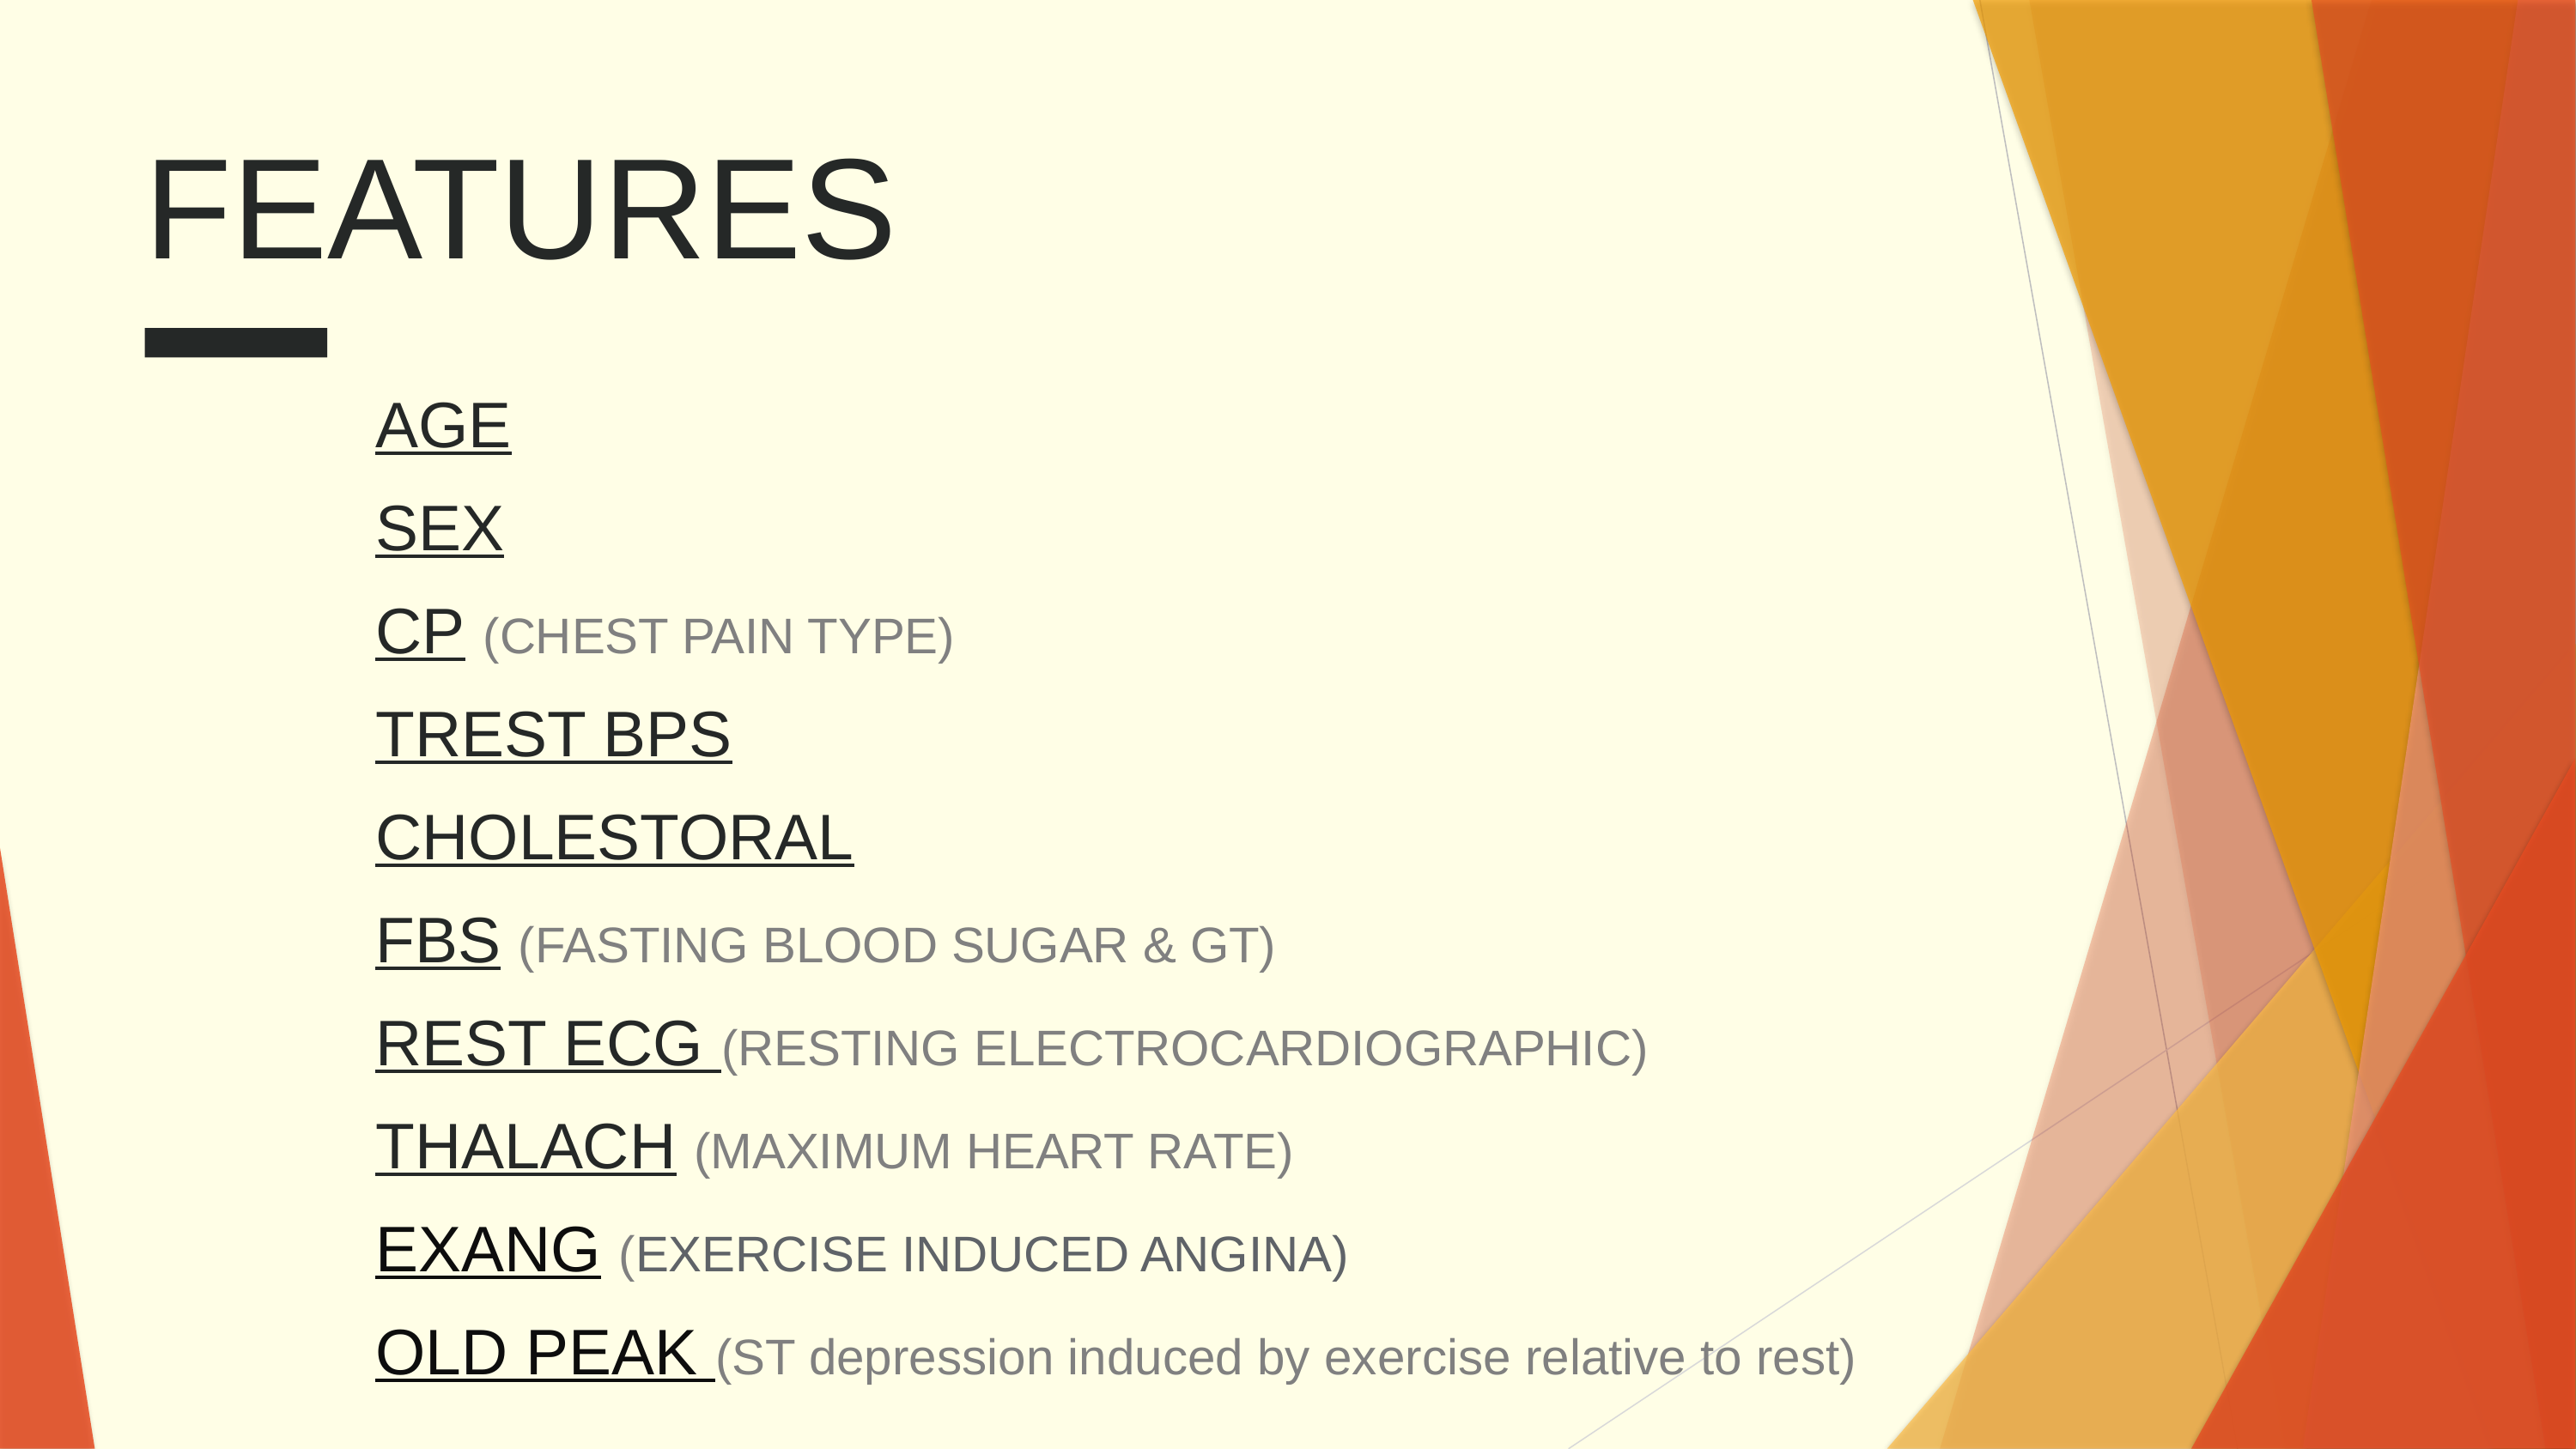

FEATURES

AGE
SEX
CP (CHEST PAIN TYPE)
TREST BPS
CHOLESTORAL
FBS (FASTING BLOOD SUGAR & GT)
REST ECG (RESTING ELECTROCARDIOGRAPHIC)
THALACH (MAXIMUM HEART RATE)
EXANG (EXERCISE INDUCED ANGINA)
OLD PEAK (ST depression induced by exercise relative to rest)